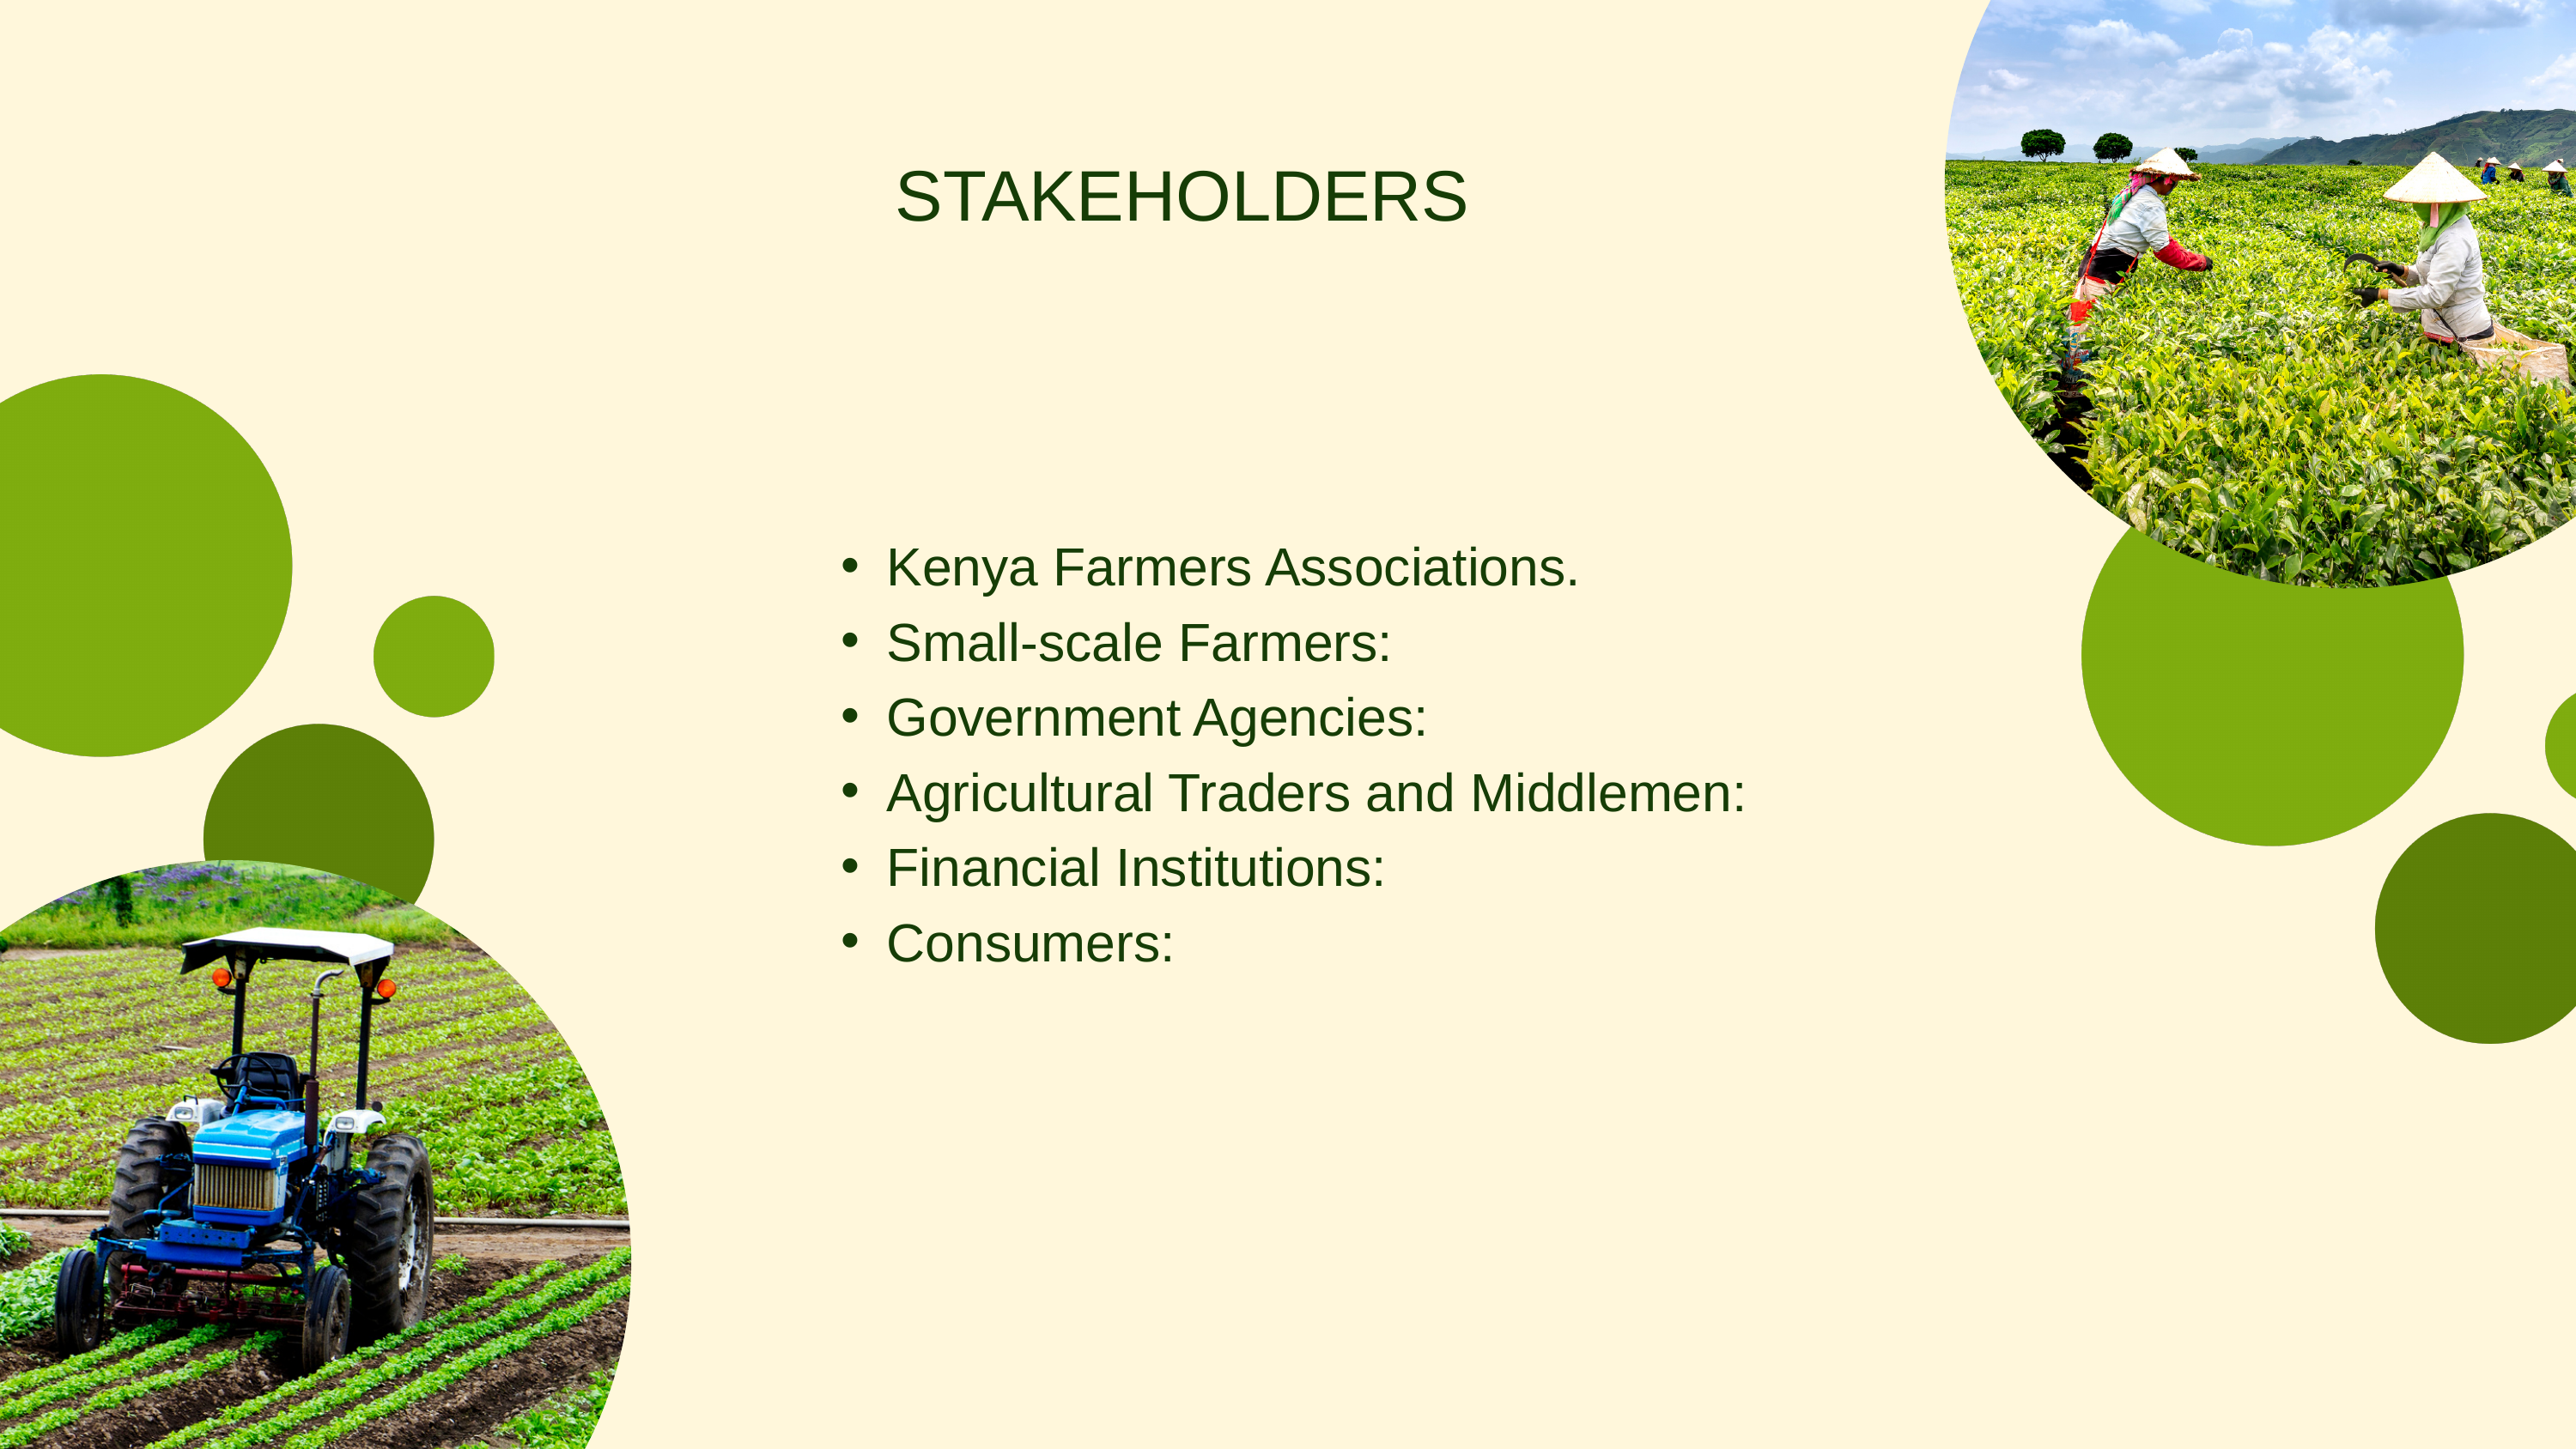

STAKEHOLDERS

Kenya Farmers Associations.
Small-scale Farmers:
Government Agencies:
Agricultural Traders and Middlemen:
Financial Institutions:
Consumers: